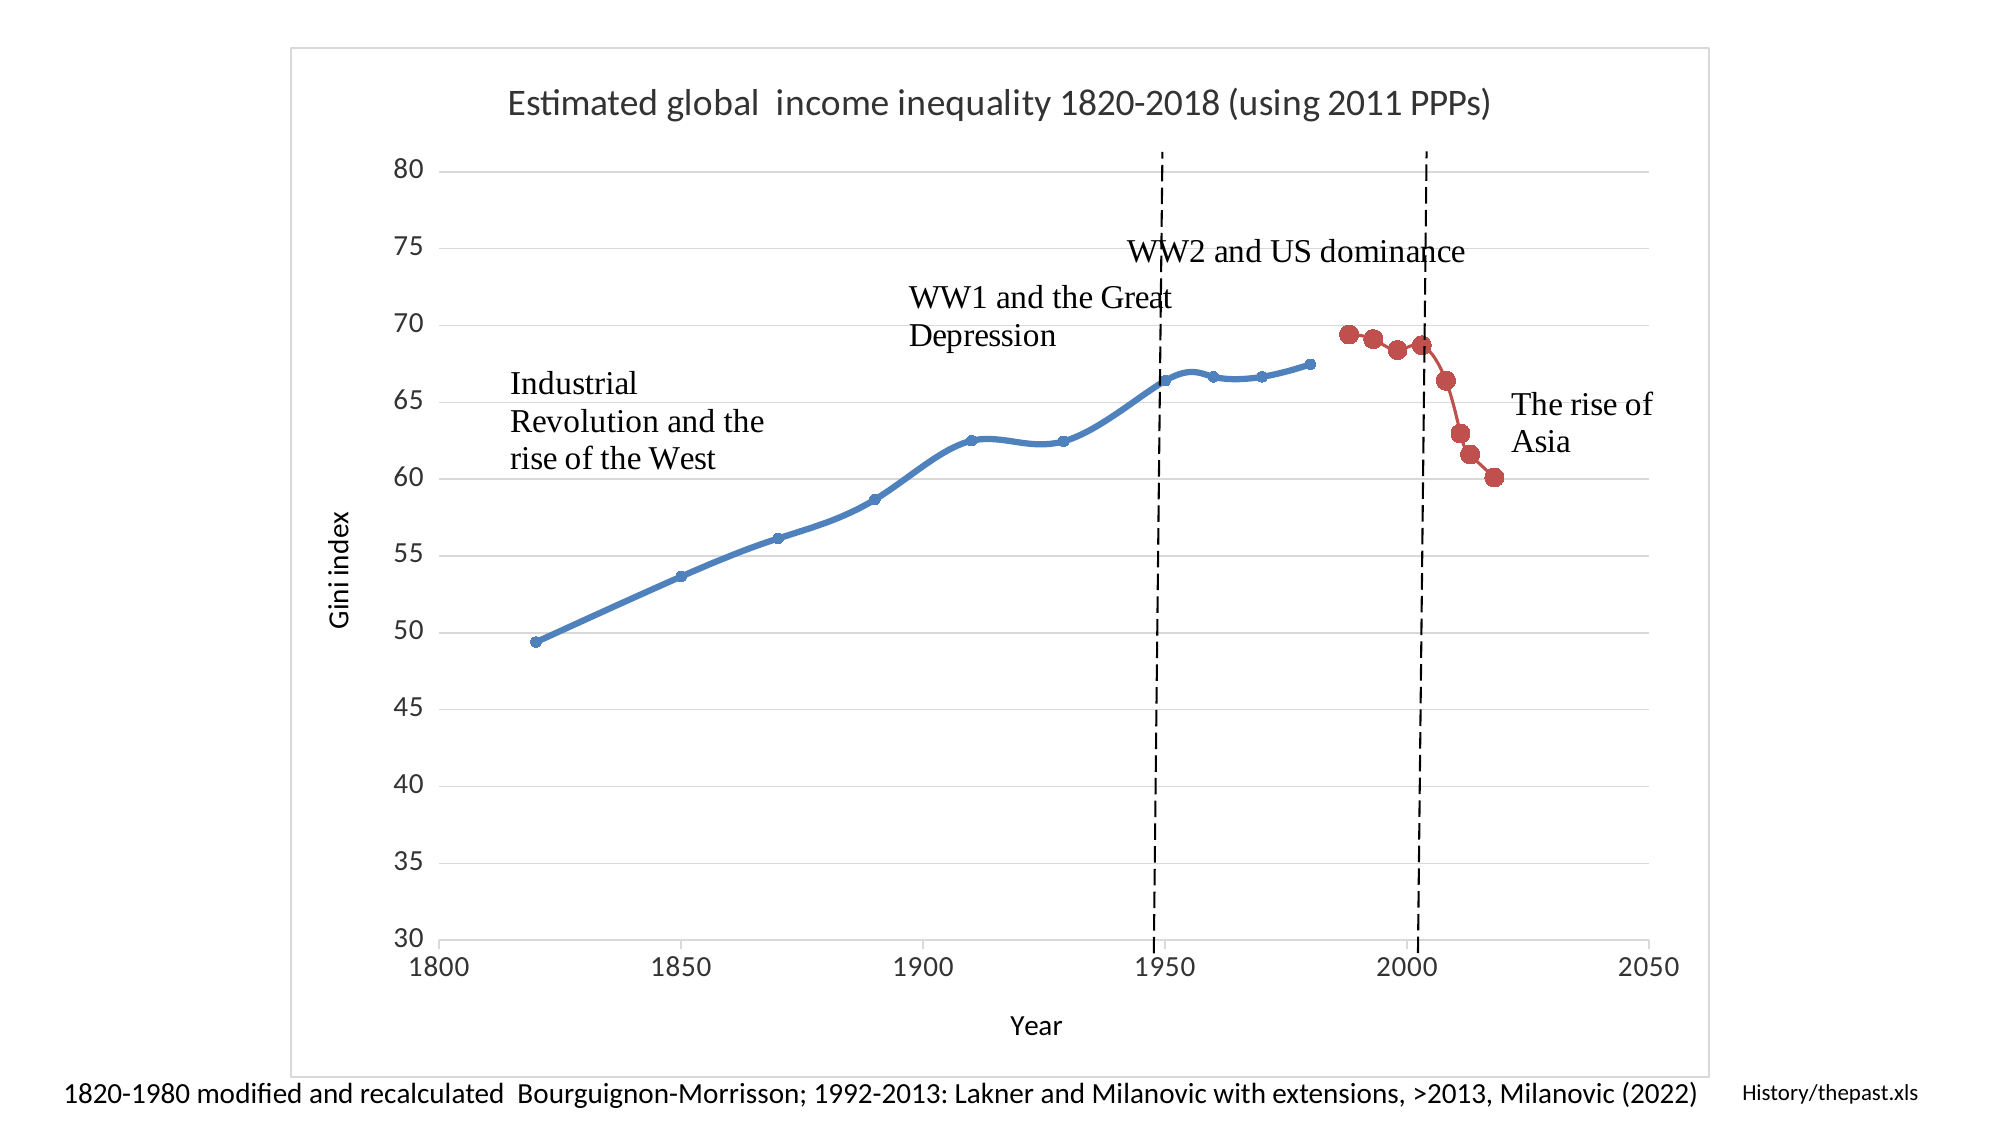

### Chart: Estimated global  income inequality 1820-2018 (using 2011 PPPs)

| Category |  |  |
|---|---|---|
1820-1980 modified and recalculated  Bourguignon-Morrisson; 1992-2013: Lakner and Milanovic with extensions, >2013, Milanovic (2022)
History/thepast.xls